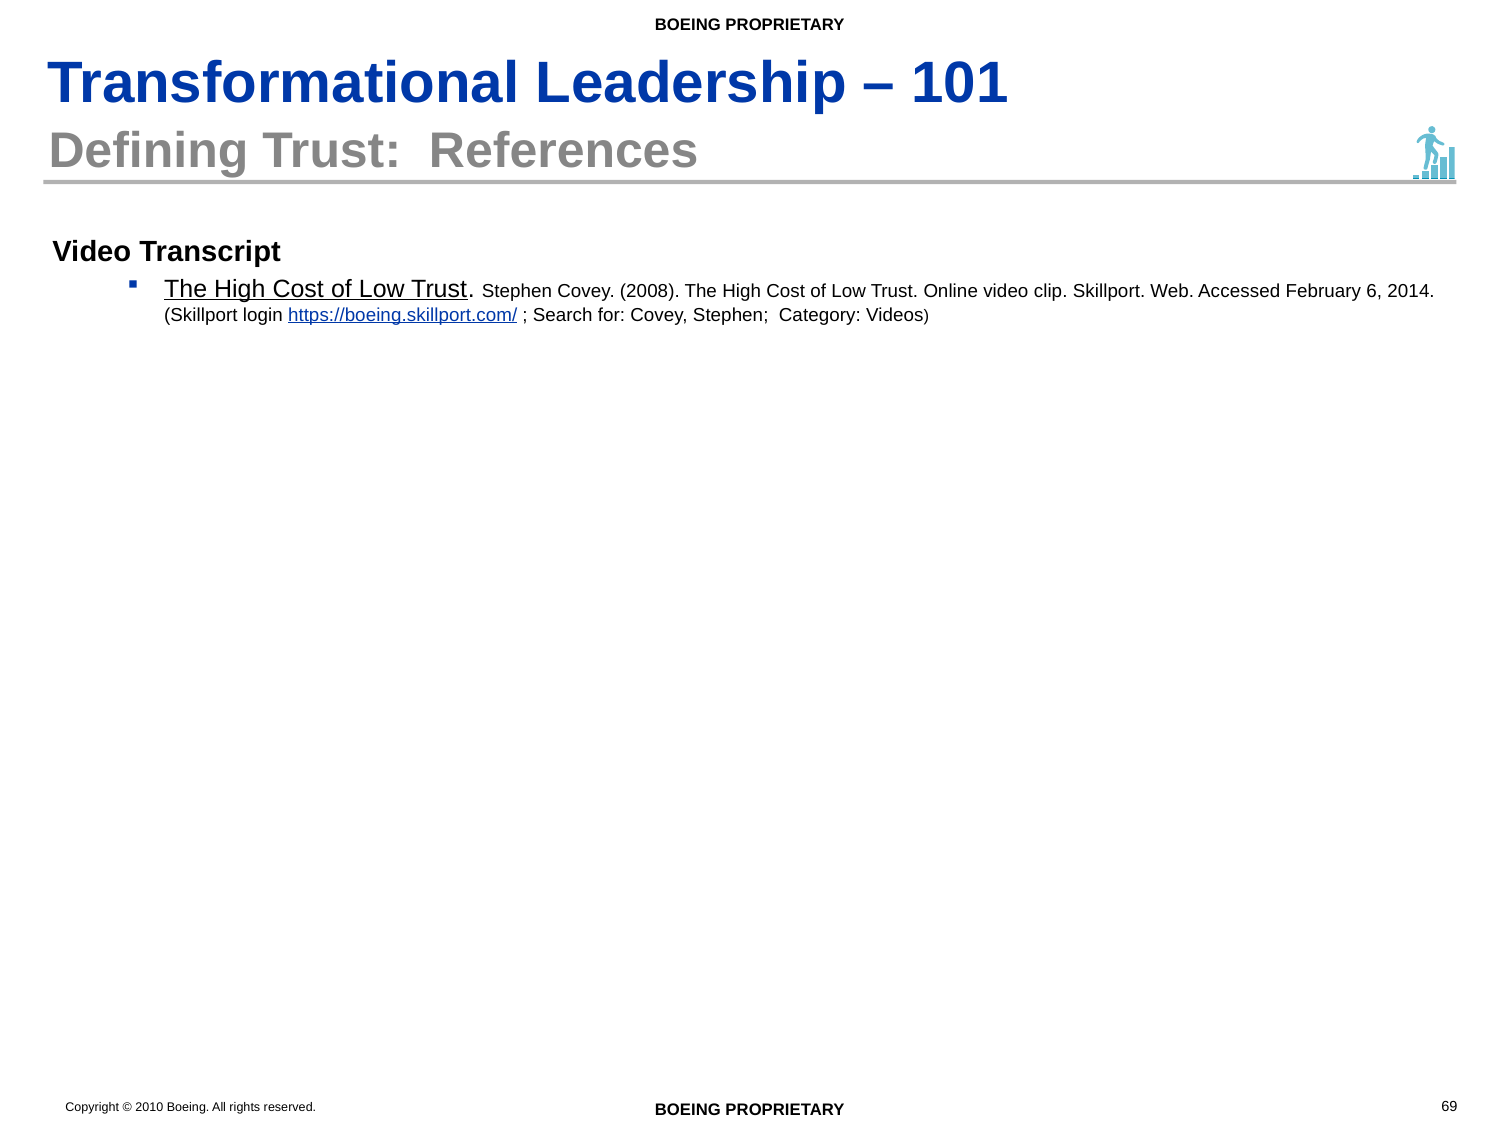

# Defining Trust:  References
Video Transcript
The High Cost of Low Trust. Stephen Covey. (2008). The High Cost of Low Trust. Online video clip. Skillport. Web. Accessed February 6, 2014. (Skillport login https://boeing.skillport.com/ ; Search for: Covey, Stephen;  Category: Videos)

69